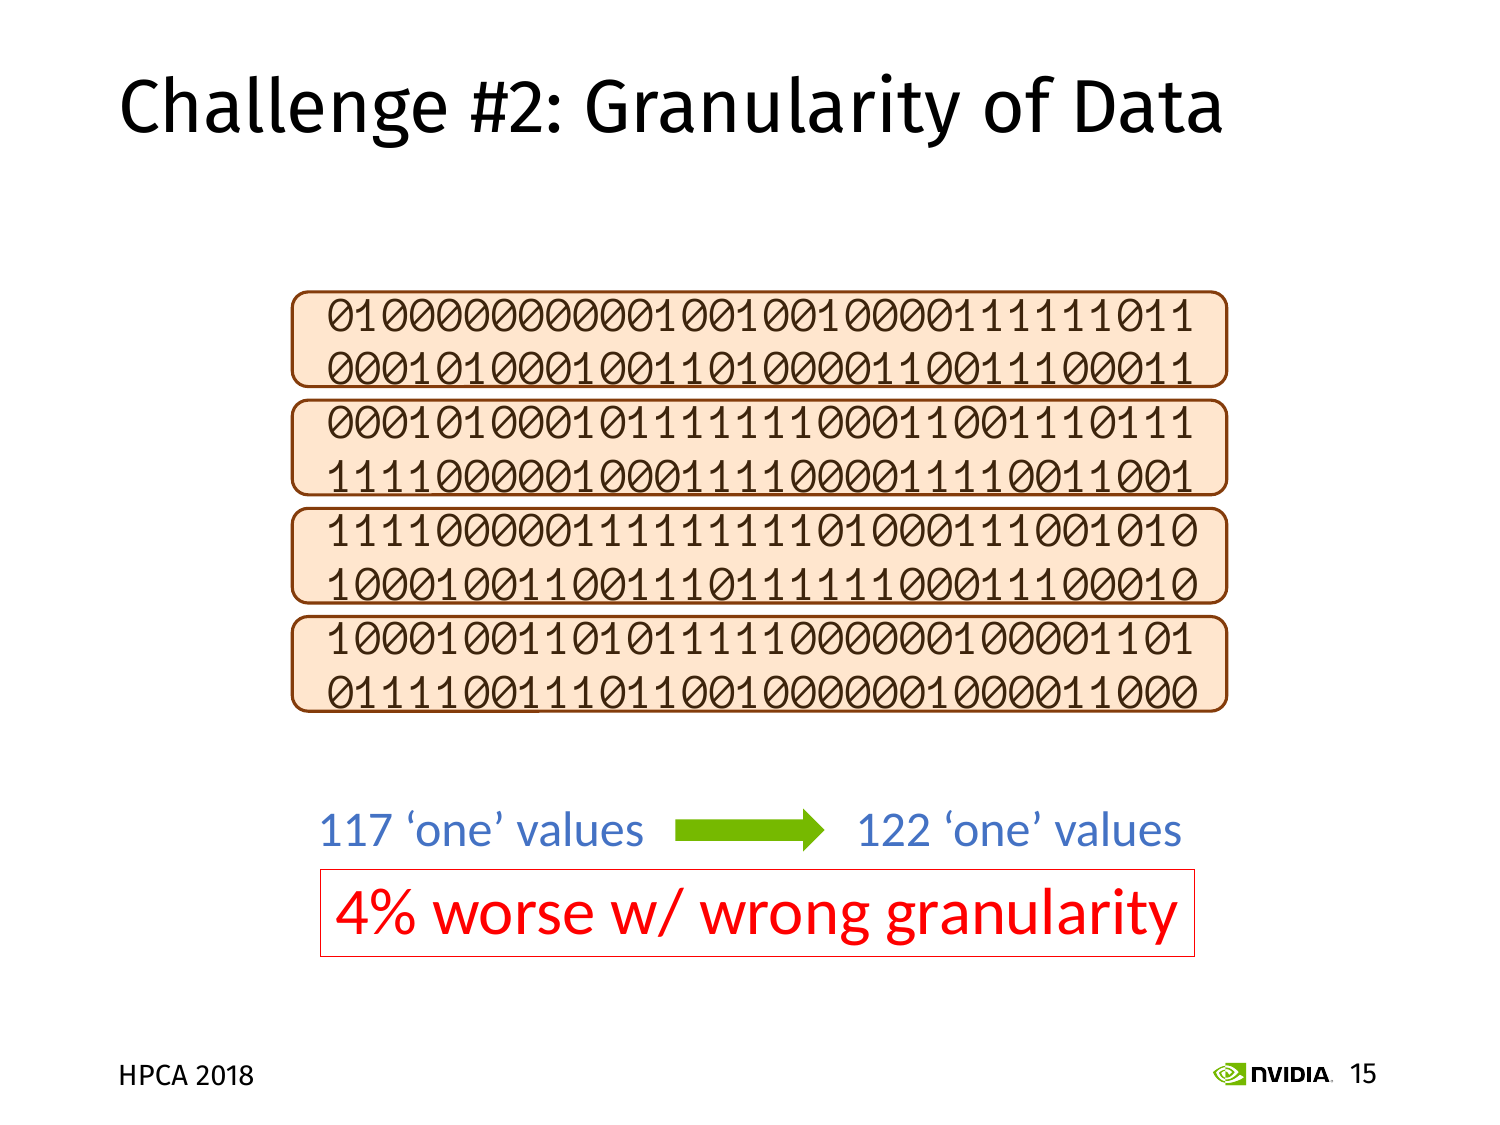

# Challenge #2: Granularity of Data
01000000000010010010000111111011
01010100010001000010110100011000
01000000000110111110101101101111
10110000010111000110110011110110
01000000001000111011110100111100
11001001101111100100010111011110
01000000000100011100010011010011
00111001110010001100011011001011
01000000000010010010000111111011
00010100010011010000110011100011
00010100010111111100011001110111
11110000010001111000011110011001
11110000011111111101000111001010
10001001100111011111100011100010
10001001101011111000000100001101
01111001110110010000001000011000

117 ‘one’ values
122 ‘one’ values

4% worse w/ wrong granularity